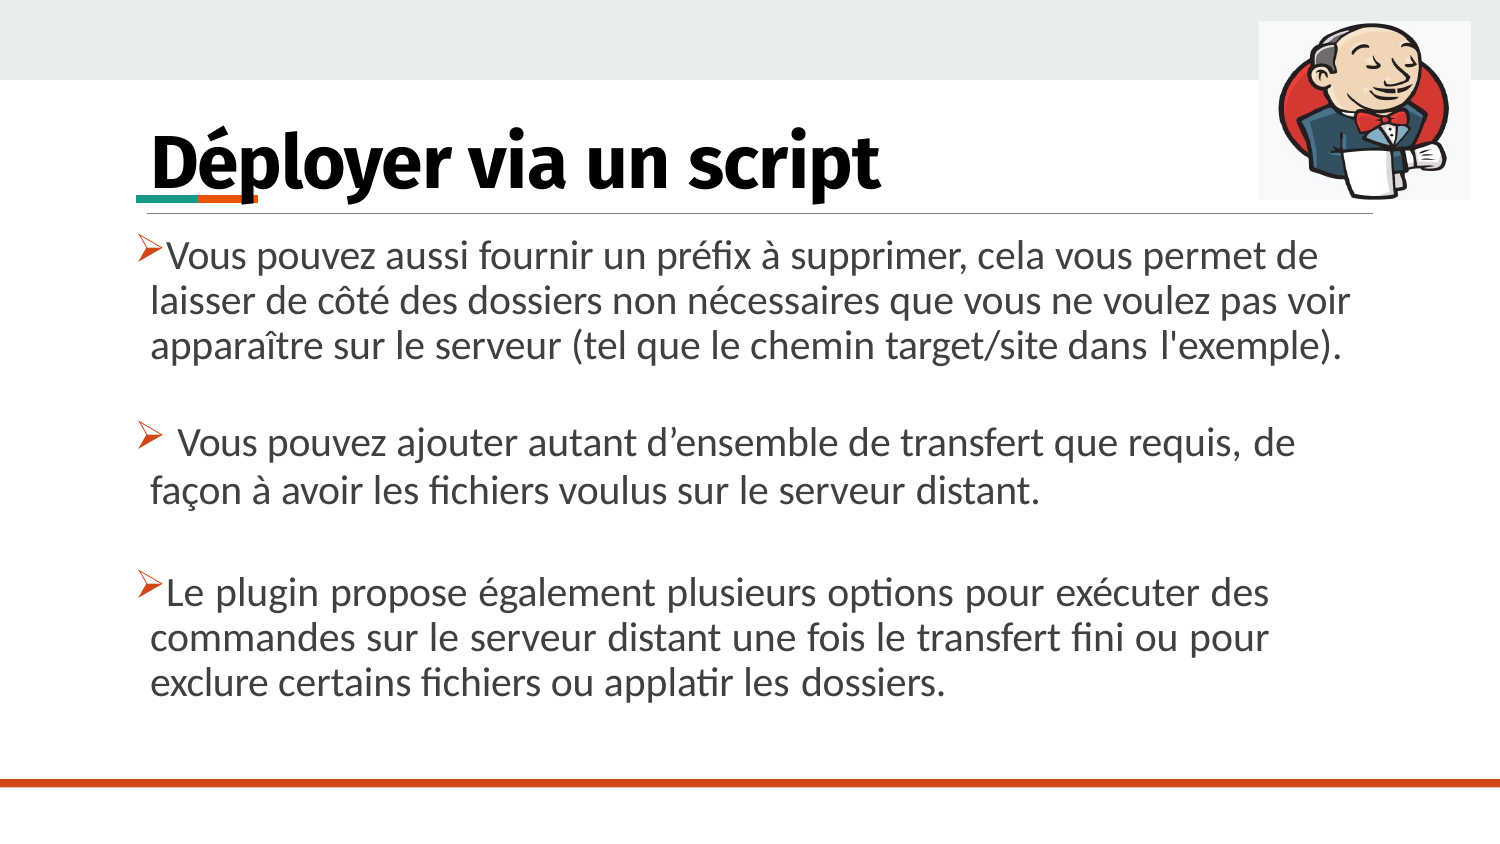

# Déployer via un script

Vous pouvez aussi fournir un préfix à supprimer, cela vous permet de  laisser de côté des dossiers non nécessaires que vous ne voulez pas voir  apparaître sur le serveur (tel que le chemin target/site dans l'exemple).

Vous pouvez ajouter autant d’ensemble de transfert que requis, de
façon à avoir les fichiers voulus sur le serveur distant.

Le plugin propose également plusieurs options pour exécuter des  commandes sur le serveur distant une fois le transfert fini ou pour  exclure certains fichiers ou applatir les dossiers.